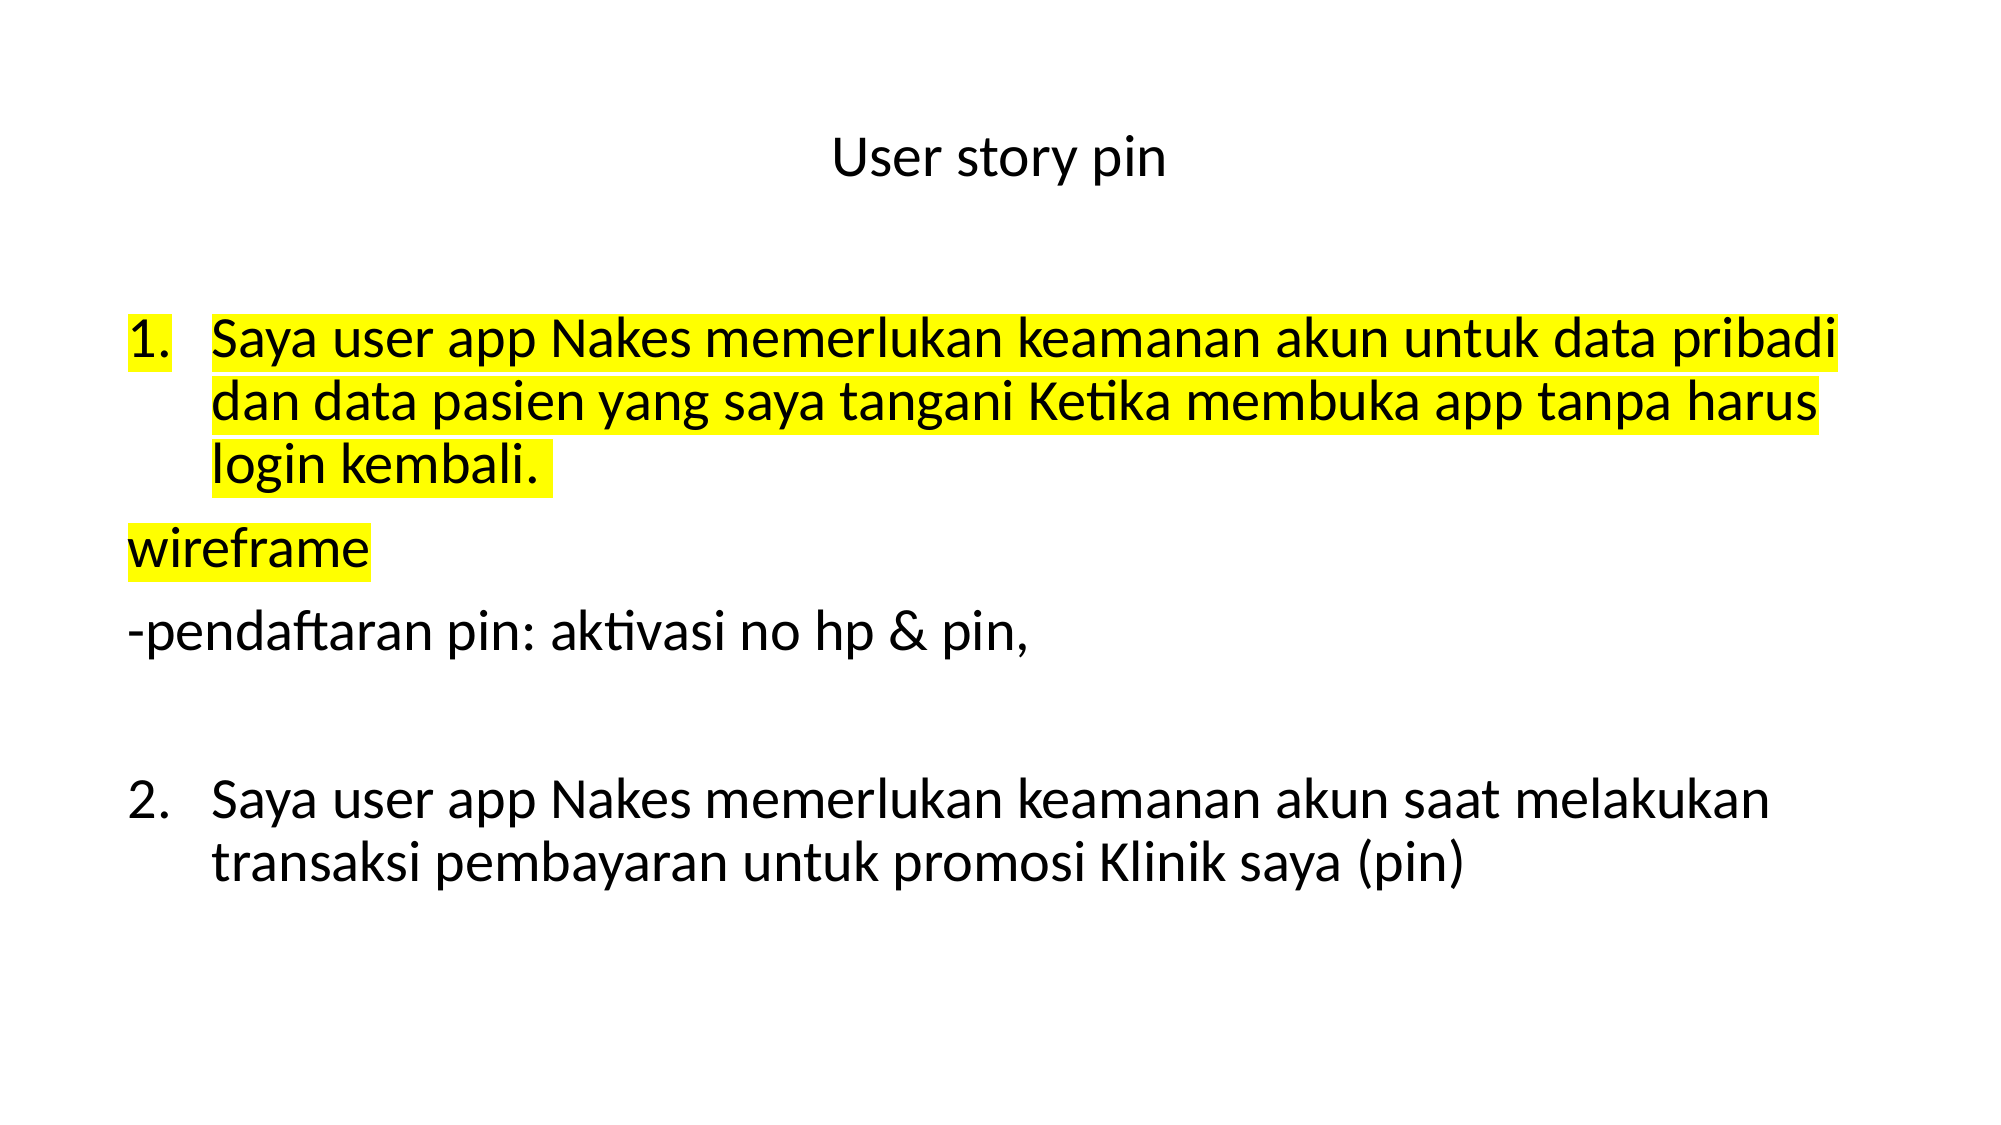

# User story pin
Saya user app Nakes memerlukan keamanan akun untuk data pribadi dan data pasien yang saya tangani Ketika membuka app tanpa harus login kembali.
wireframe
-pendaftaran pin: aktivasi no hp & pin,

Saya user app Nakes memerlukan keamanan akun saat melakukan transaksi pembayaran untuk promosi Klinik saya (pin)